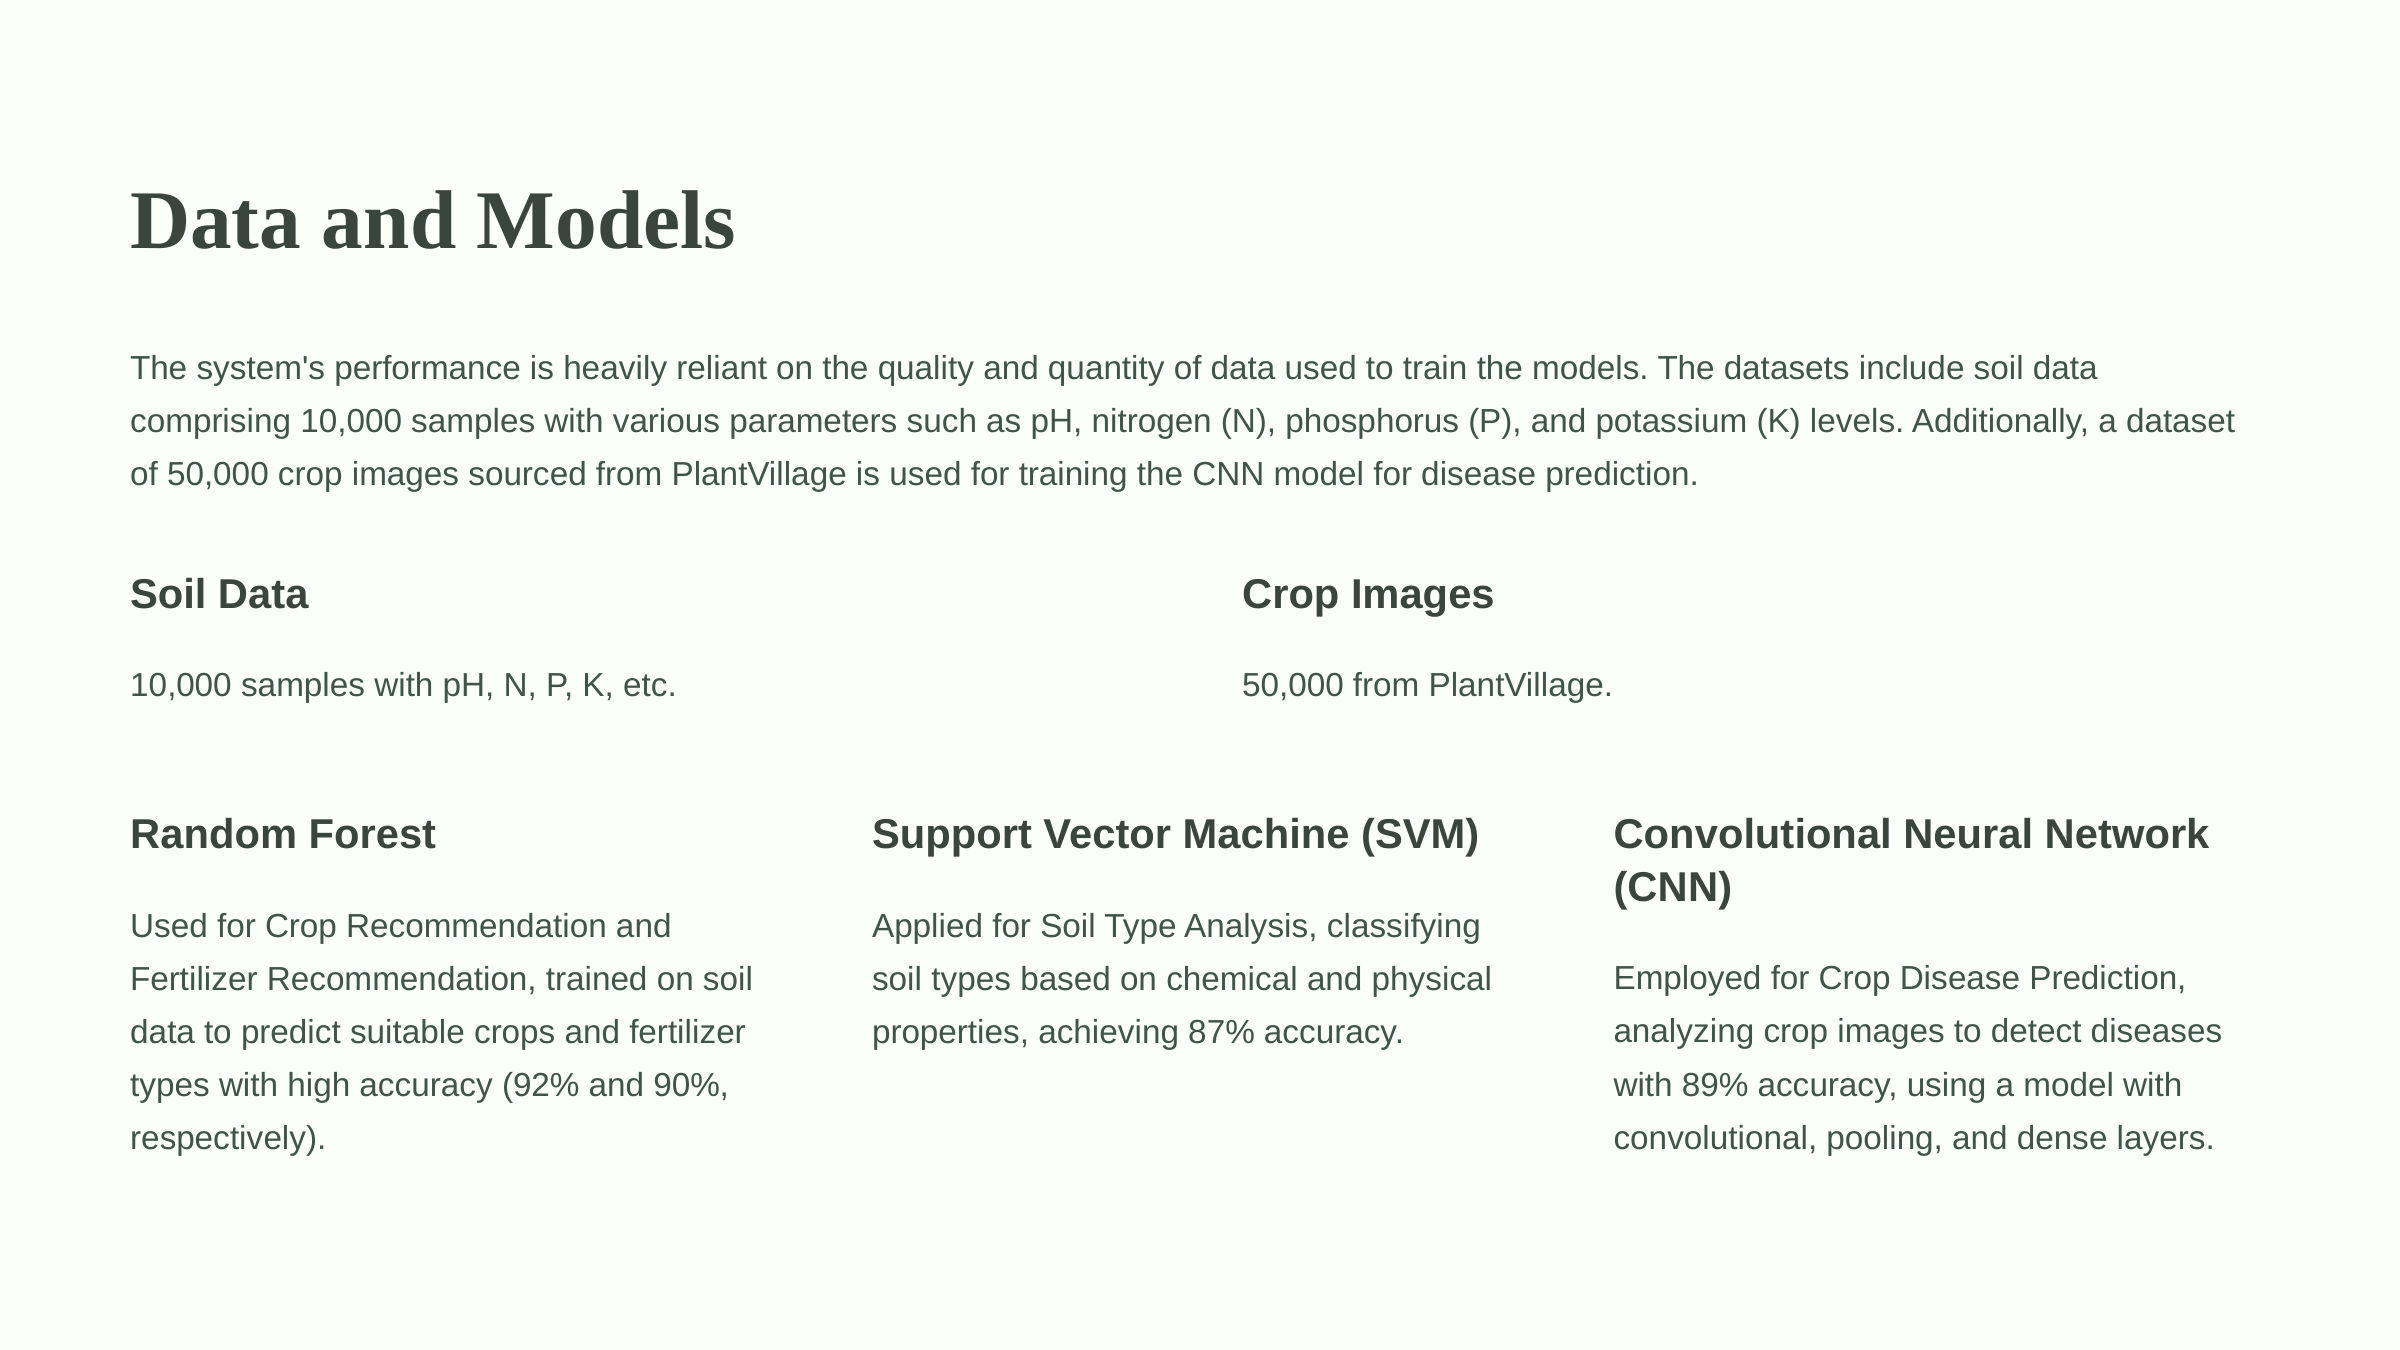

Data and Models
The system's performance is heavily reliant on the quality and quantity of data used to train the models. The datasets include soil data comprising 10,000 samples with various parameters such as pH, nitrogen (N), phosphorus (P), and potassium (K) levels. Additionally, a dataset of 50,000 crop images sourced from PlantVillage is used for training the CNN model for disease prediction.
Soil Data
Crop Images
10,000 samples with pH, N, P, K, etc.
50,000 from PlantVillage.
Random Forest
Support Vector Machine (SVM)
Convolutional Neural Network (CNN)
Used for Crop Recommendation and Fertilizer Recommendation, trained on soil data to predict suitable crops and fertilizer types with high accuracy (92% and 90%, respectively).
Applied for Soil Type Analysis, classifying soil types based on chemical and physical properties, achieving 87% accuracy.
Employed for Crop Disease Prediction, analyzing crop images to detect diseases with 89% accuracy, using a model with convolutional, pooling, and dense layers.